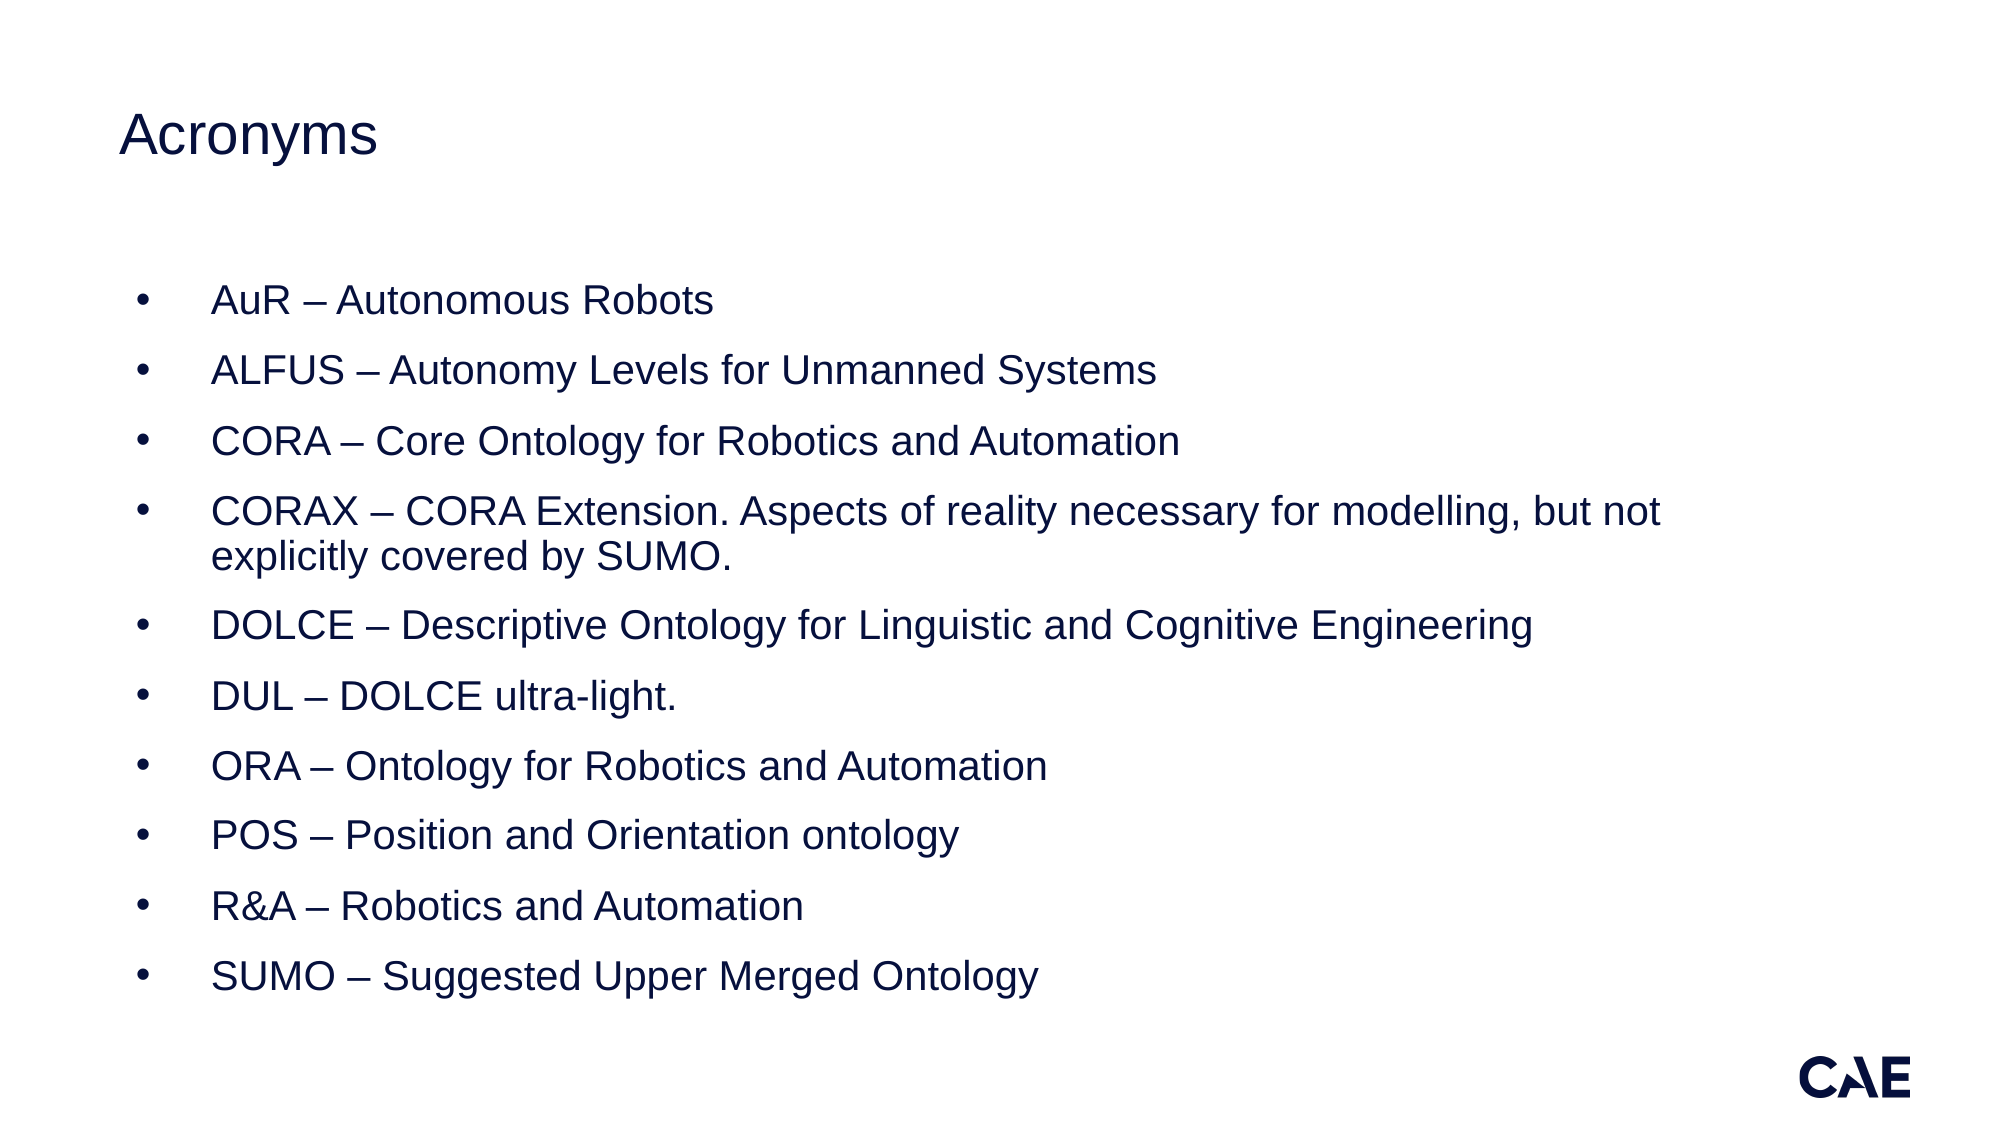

# Acronyms
AuR – Autonomous Robots
ALFUS – Autonomy Levels for Unmanned Systems
CORA – Core Ontology for Robotics and Automation
CORAX – CORA Extension. Aspects of reality necessary for modelling, but not explicitly covered by SUMO.
DOLCE – Descriptive Ontology for Linguistic and Cognitive Engineering
DUL – DOLCE ultra-light.
ORA – Ontology for Robotics and Automation
POS – Position and Orientation ontology
R&A – Robotics and Automation
SUMO – Suggested Upper Merged Ontology